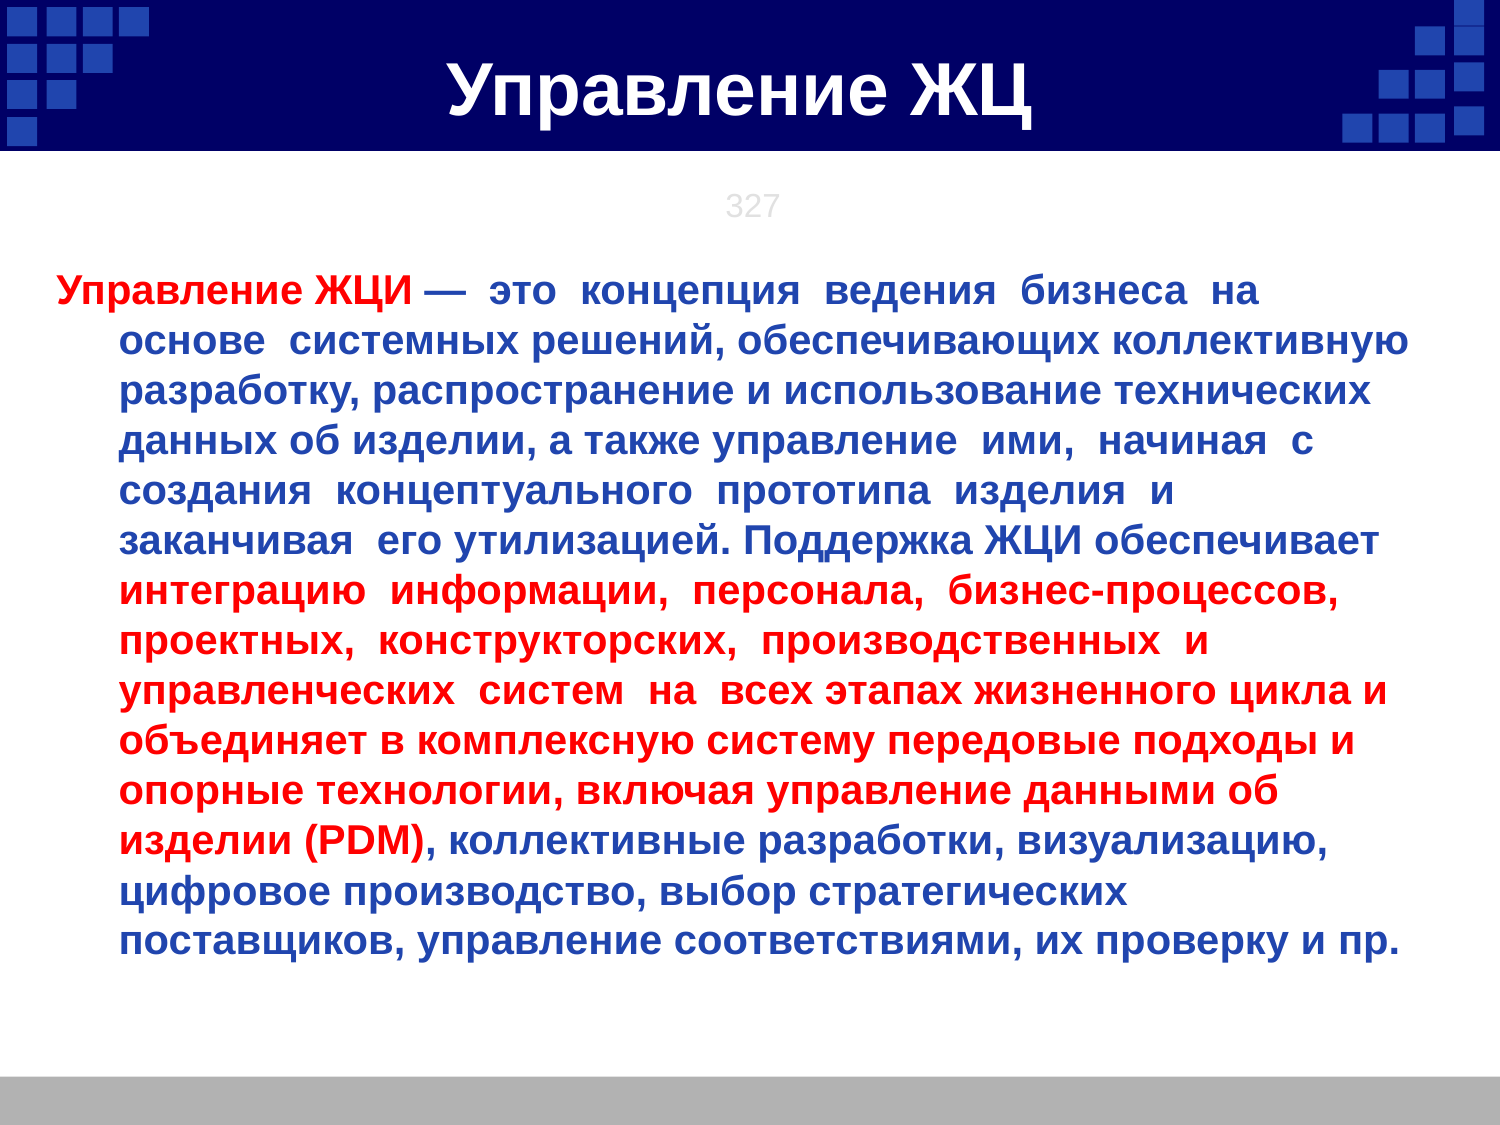

Управление ЖЦ
327
Управление ЖЦИ —  это  концепция  ведения  бизнеса  на  основе  системных решений, обеспечивающих коллективную разработку, распространение и использование технических данных об изделии, а также управление  ими,  начиная  с  создания  концептуального  прототипа  изделия  и  заканчивая  его утилизацией. Поддержка ЖЦИ обеспечивает интеграцию  информации,  персонала,  бизнес-процессов,  проектных,  конструкторских,  производственных  и  управленческих  систем  на  всех этапах жизненного цикла и объединяет в комплексную систему передовые подходы и опорные технологии, включая управление данными об изделии (PDM), коллективные разработки, визуализацию, цифровое производство, выбор стратегических поставщиков, управление соответствиями, их проверку и пр.